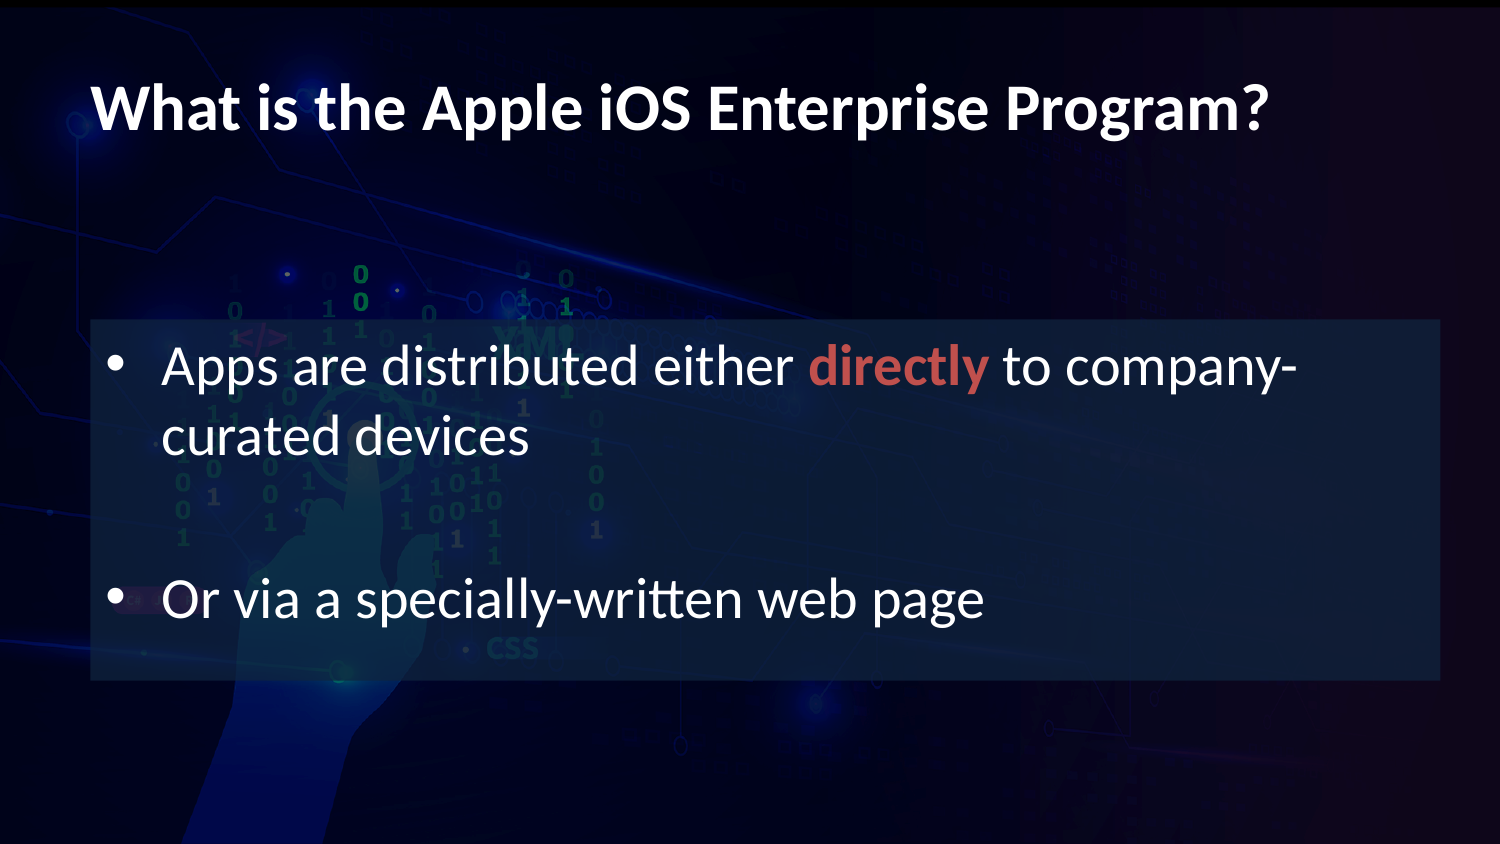

# What is the Apple iOS Enterprise Program?
Apps are distributed either directly to company-curated devices

Or via a specially-written web page